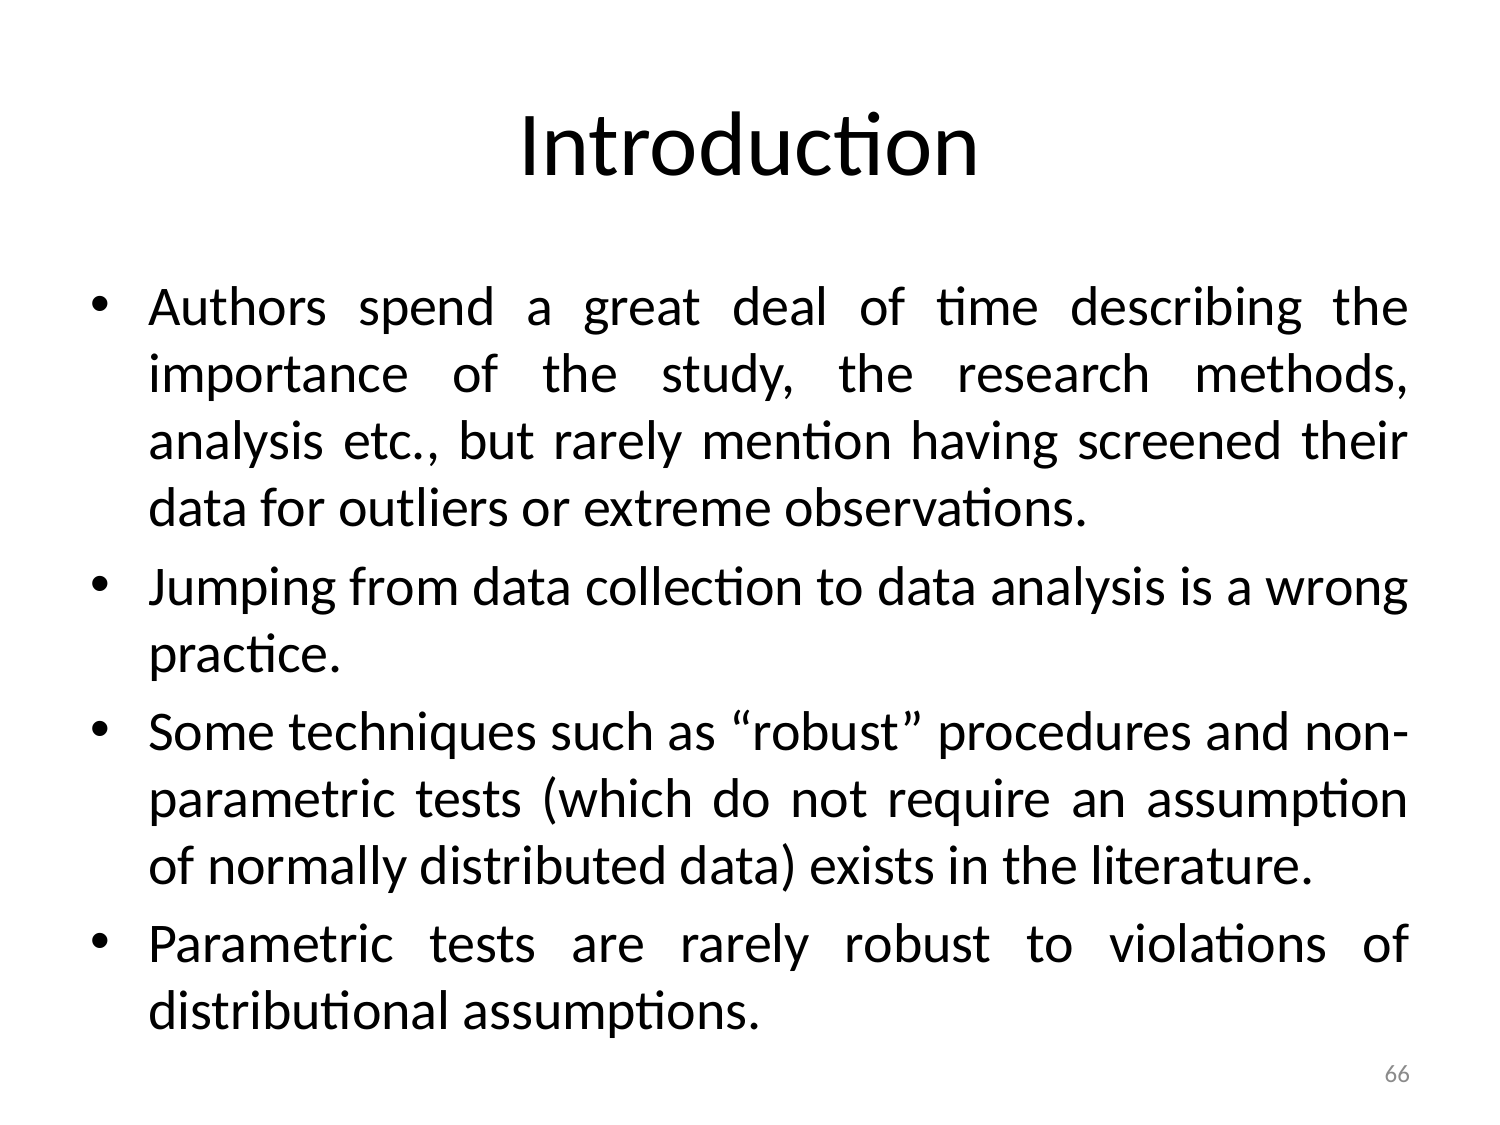

# Introduction
Authors spend a great deal of time describing the importance of the study, the research methods, analysis etc., but rarely mention having screened their data for outliers or extreme observations.
Jumping from data collection to data analysis is a wrong practice.
Some techniques such as “robust” procedures and non-parametric tests (which do not require an assumption of normally distributed data) exists in the literature.
Parametric tests are rarely robust to violations of distributional assumptions.

66